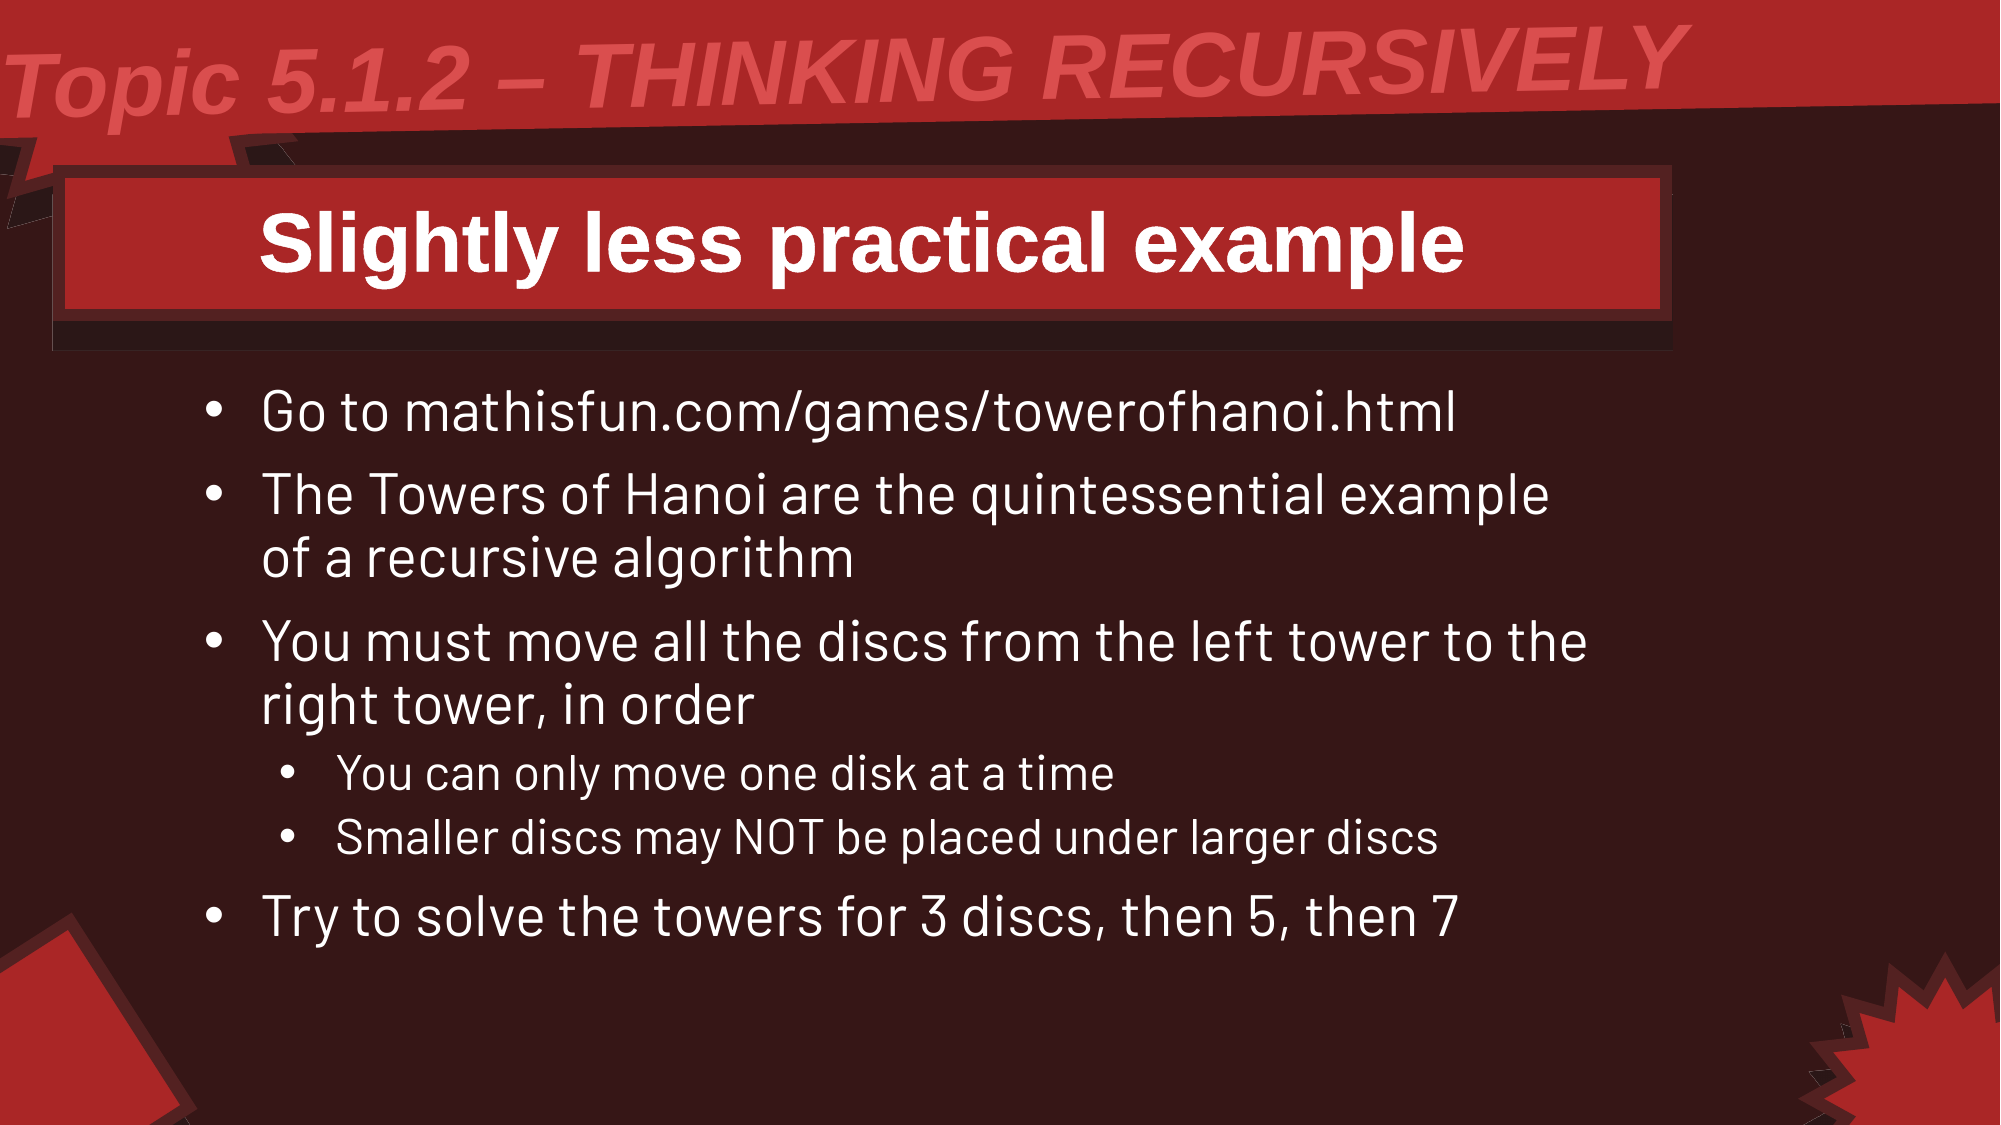

Topic 5.1.2 – THINKING RECURSIVELY

Slightly less practical example
Go to mathisfun.com/games/towerofhanoi.html
The Towers of Hanoi are the quintessential example of a recursive algorithm
You must move all the discs from the left tower to the right tower, in order
You can only move one disk at a time
Smaller discs may NOT be placed under larger discs
Try to solve the towers for 3 discs, then 5, then 7